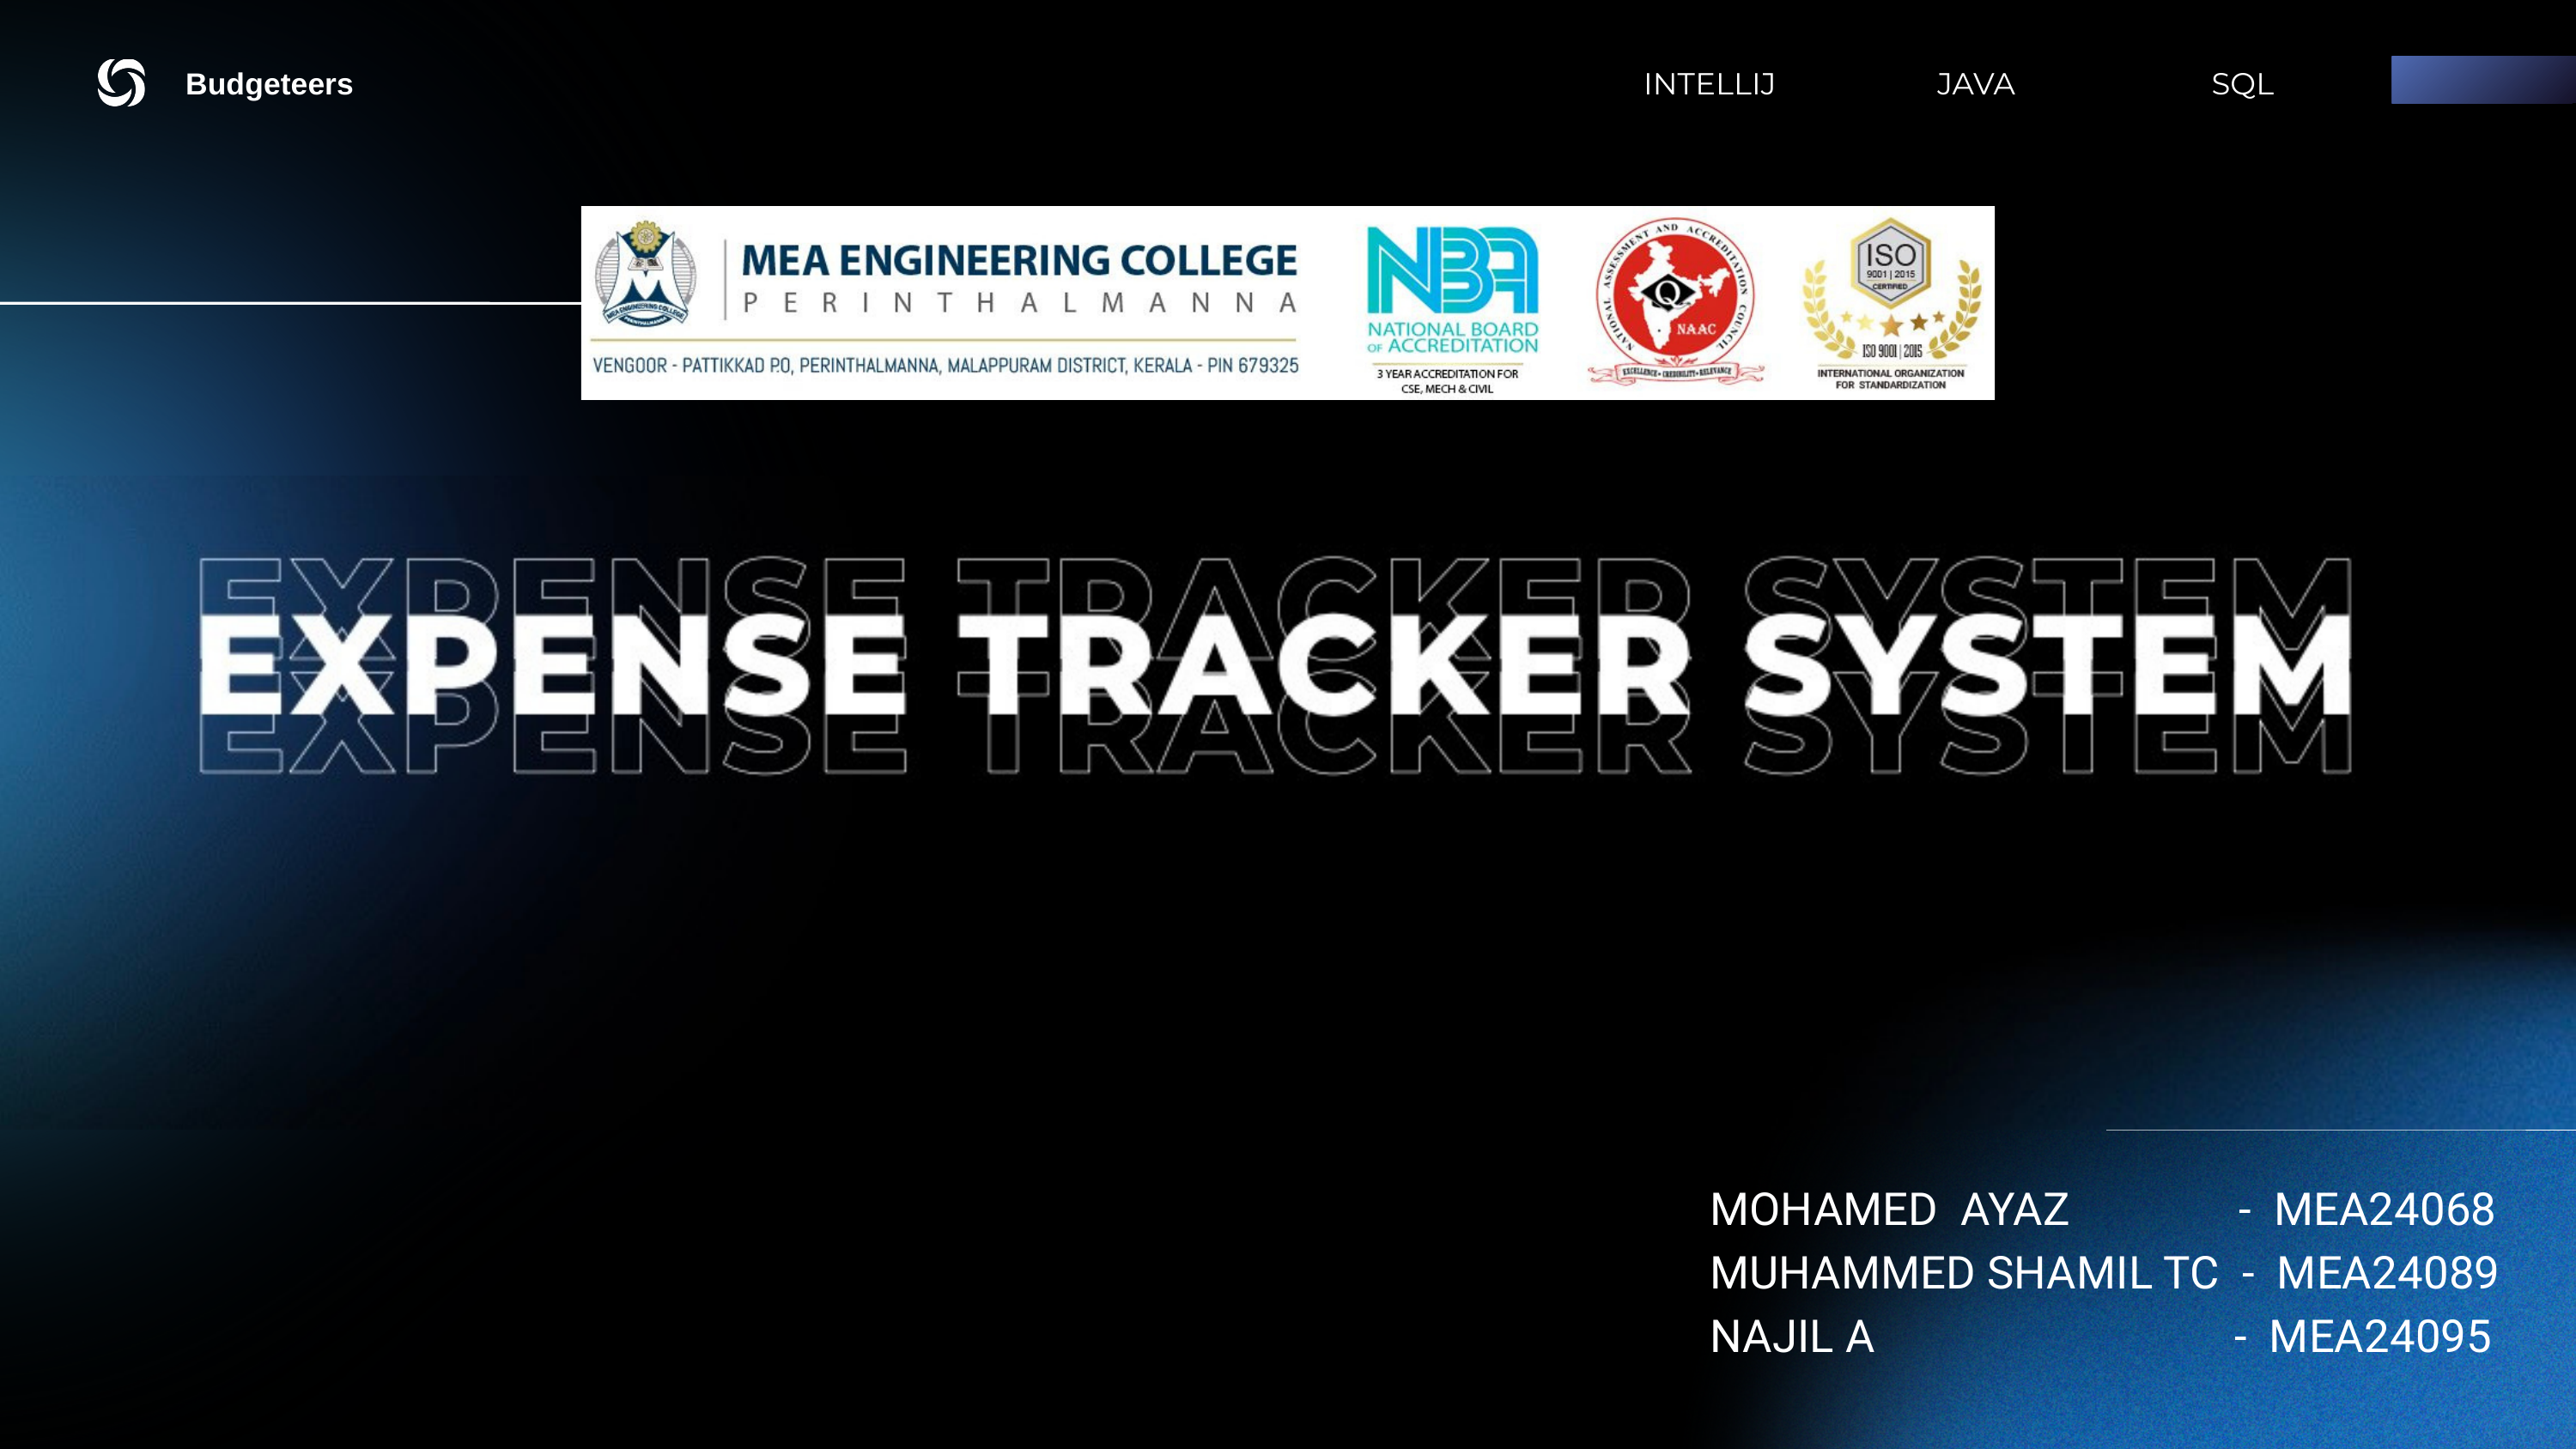

Budgeteers
INTELLIJ
JAVA
SQL

MOHAMED  AYAZ               -  MEA24068
MUHAMMED SHAMIL TC  -  MEA24089
NAJIL A                                -  MEA24095